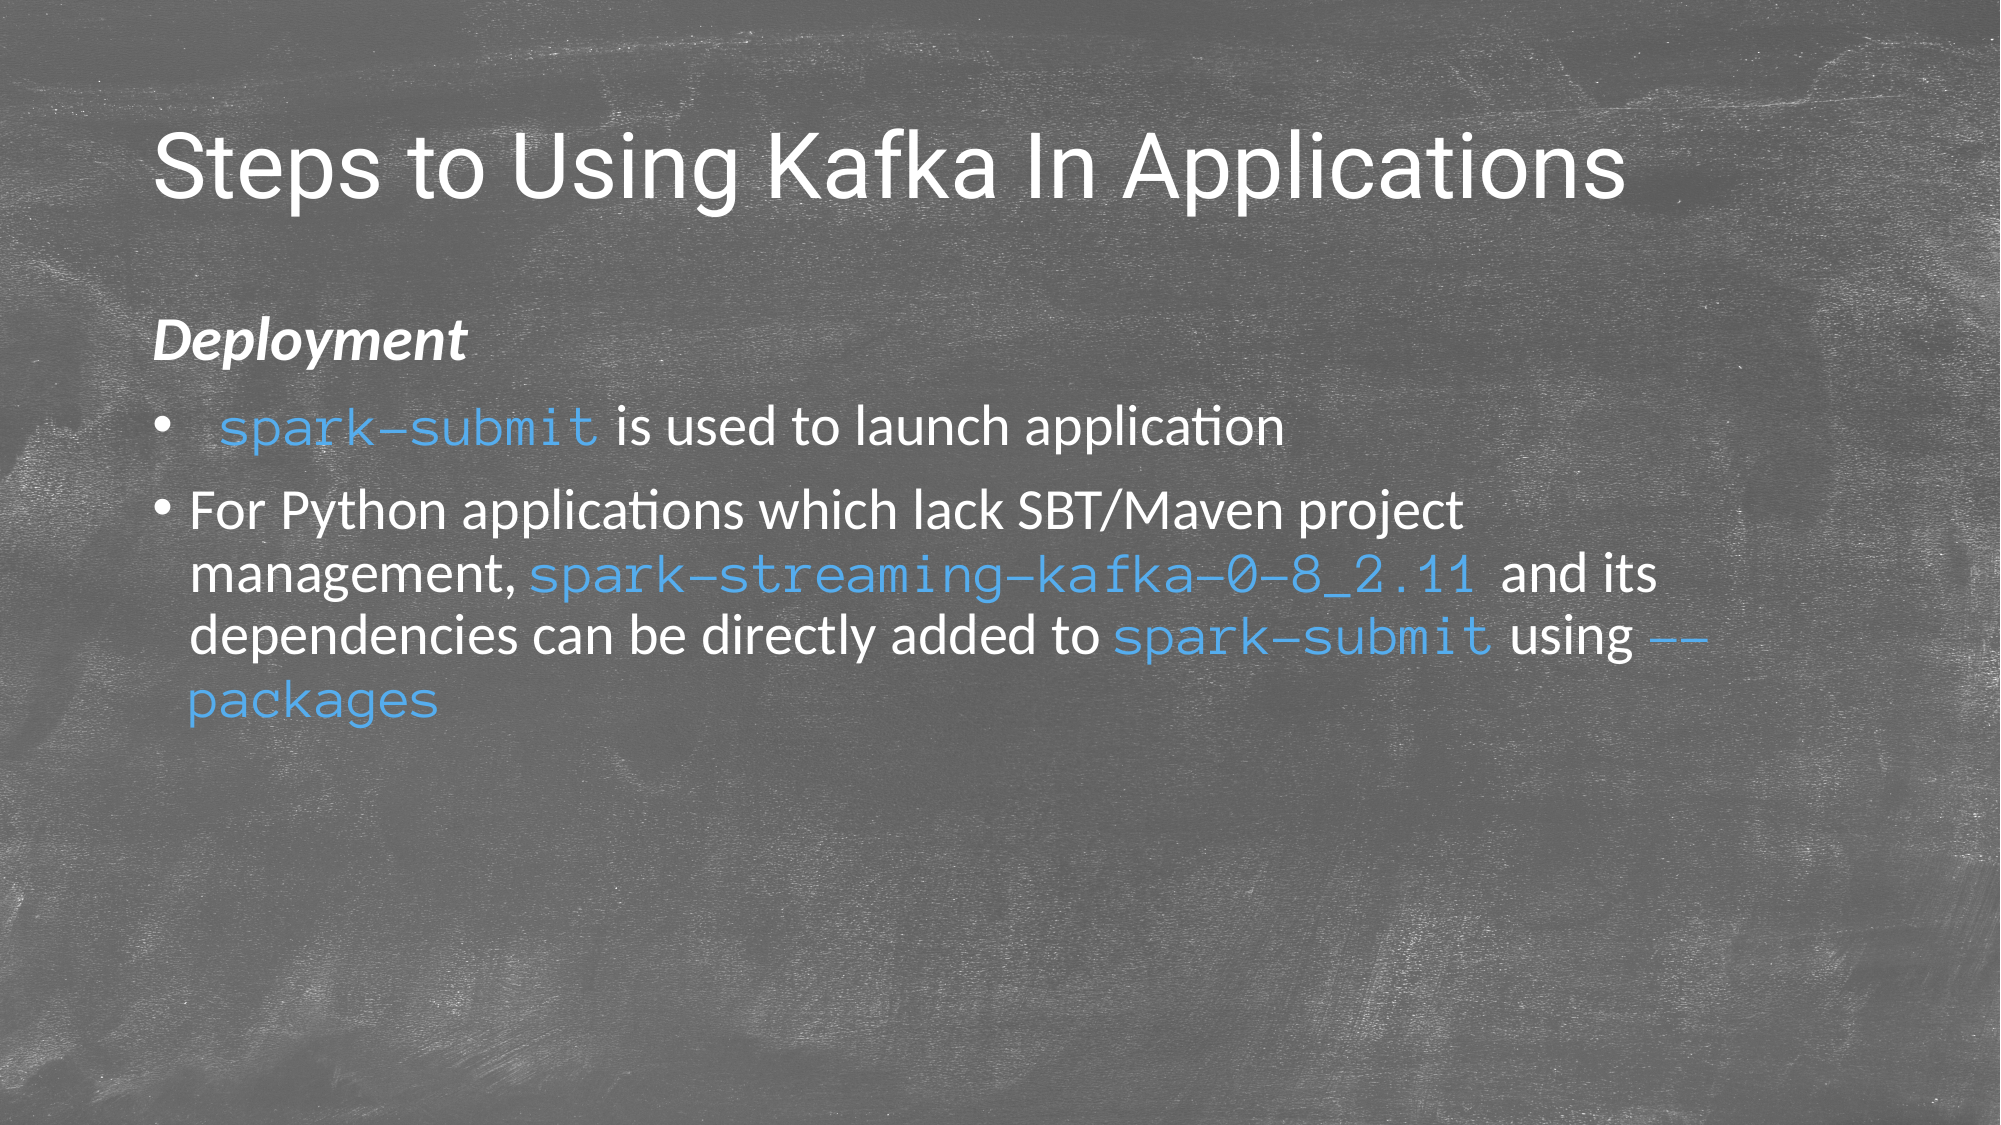

# Steps to Using Kafka In Applications
Deployment
 spark-submit is used to launch application
For Python applications which lack SBT/Maven project management, spark-streaming-kafka-0-8_2.11 and its dependencies can be directly added to spark-submit using --packages